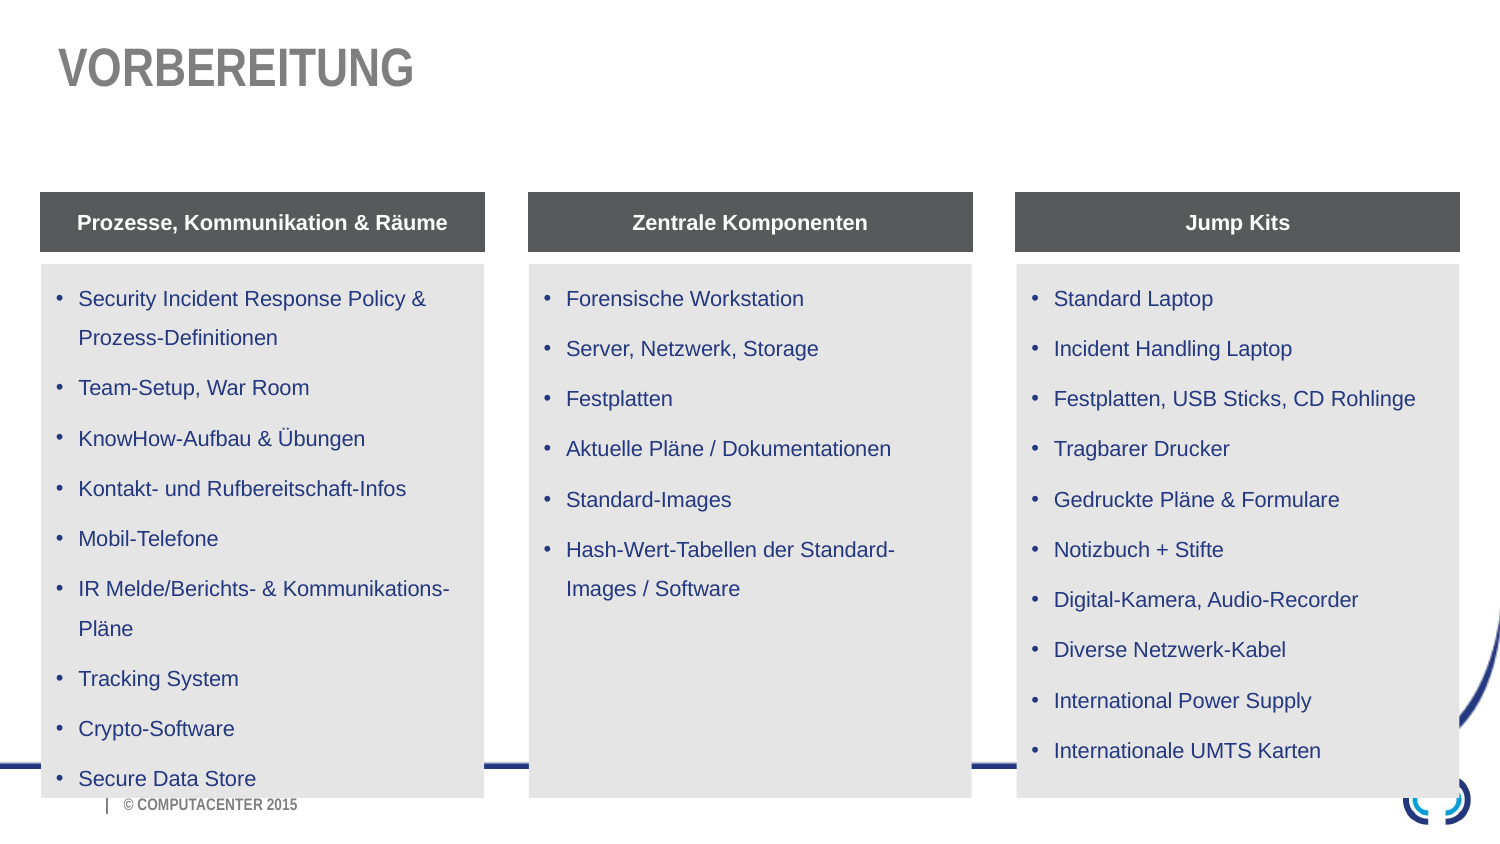

# Vorbereitung
Prozesse, Kommunikation & Räume
Zentrale Komponenten
Jump Kits
Security Incident Response Policy & Prozess-Definitionen
Team-Setup, War Room
KnowHow-Aufbau & Übungen
Kontakt- und Rufbereitschaft-Infos
Mobil-Telefone
IR Melde/Berichts- & Kommunikations-Pläne
Tracking System
Crypto-Software
Secure Data Store
Forensische Workstation
Server, Netzwerk, Storage
Festplatten
Aktuelle Pläne / Dokumentationen
Standard-Images
Hash-Wert-Tabellen der Standard-Images / Software
Standard Laptop
Incident Handling Laptop
Festplatten, USB Sticks, CD Rohlinge
Tragbarer Drucker
Gedruckte Pläne & Formulare
Notizbuch + Stifte
Digital-Kamera, Audio-Recorder
Diverse Netzwerk-Kabel
International Power Supply
Internationale UMTS Karten
47
© Computacenter 2014